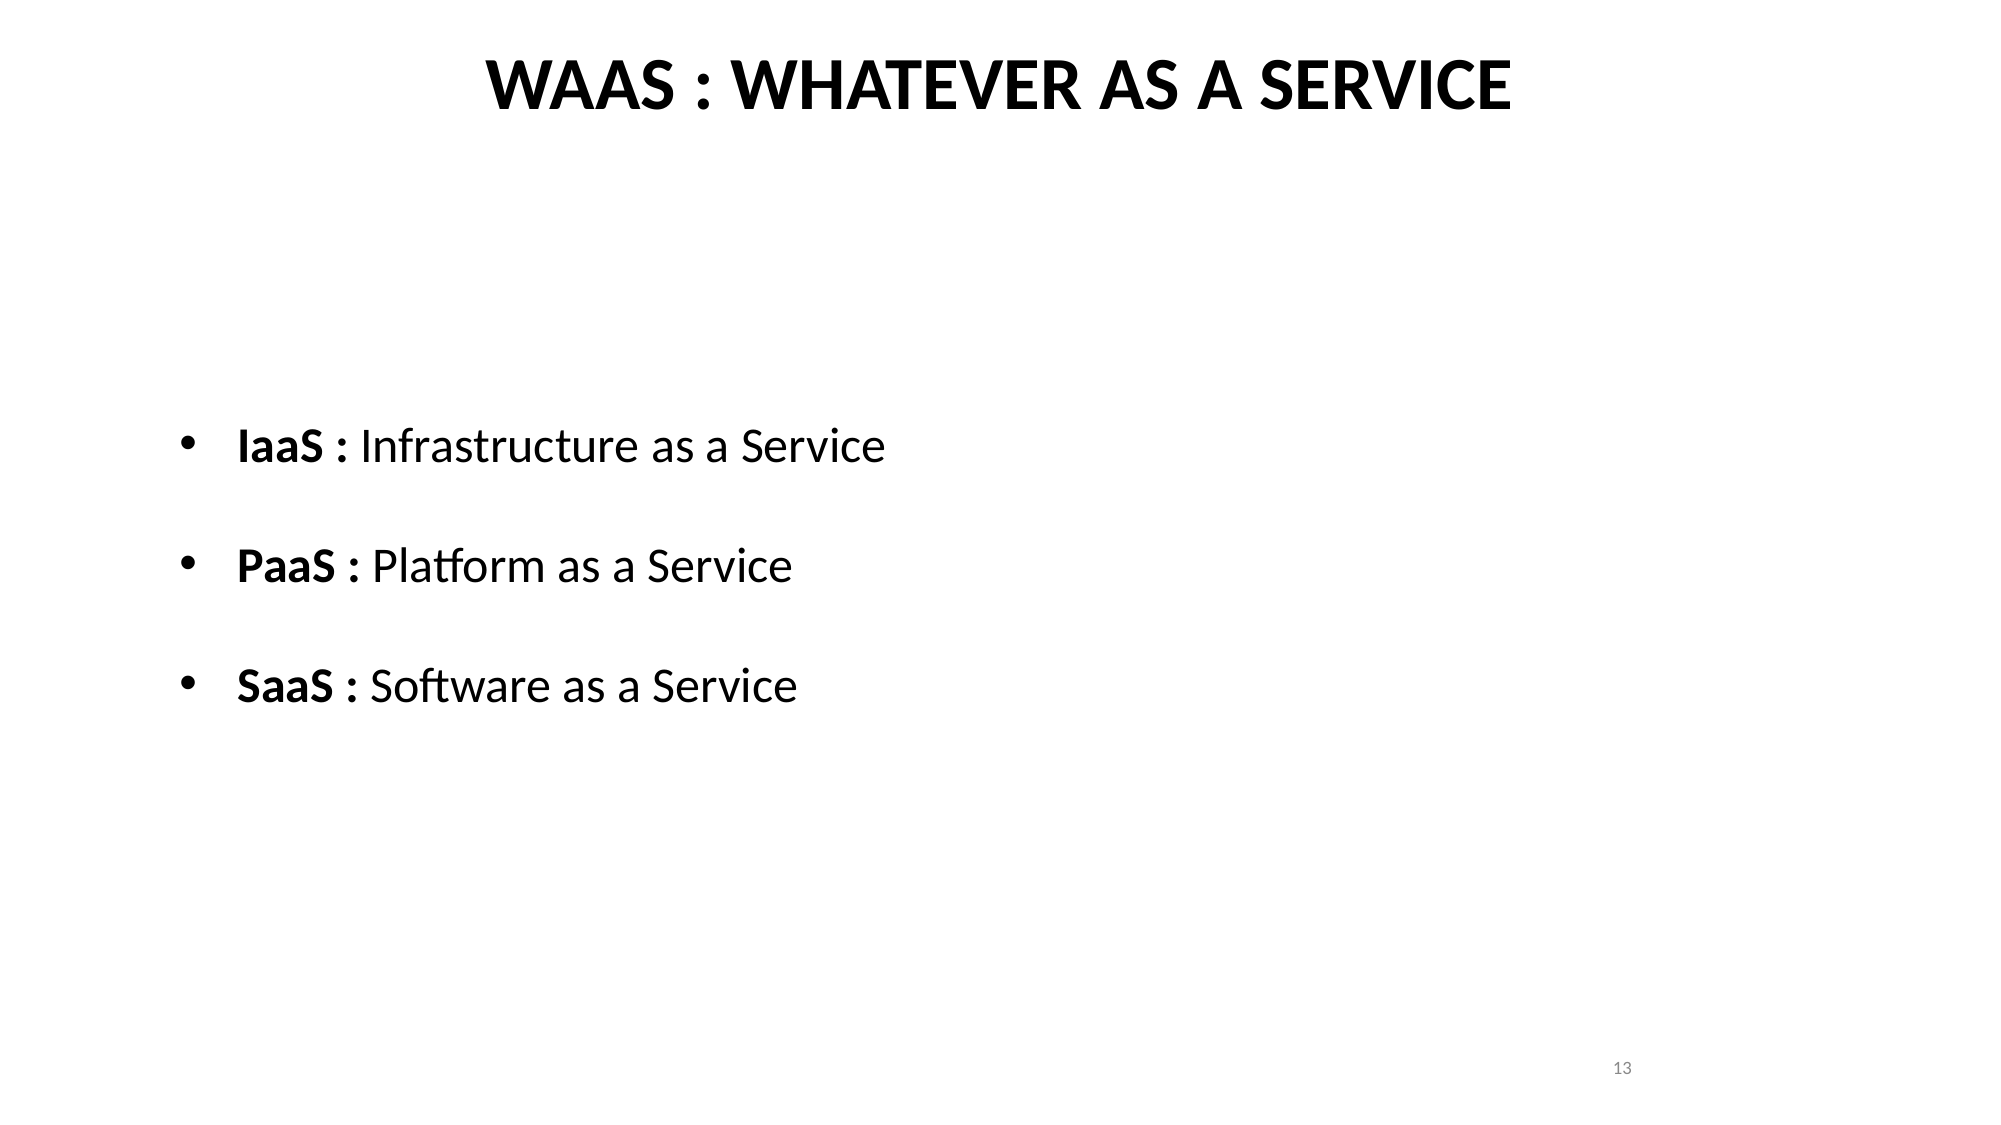

WAAS : WHATEVER AS A SERVICE
 IaaS : Infrastructure as a Service
 PaaS : Platform as a Service
 SaaS : Software as a Service
#
13